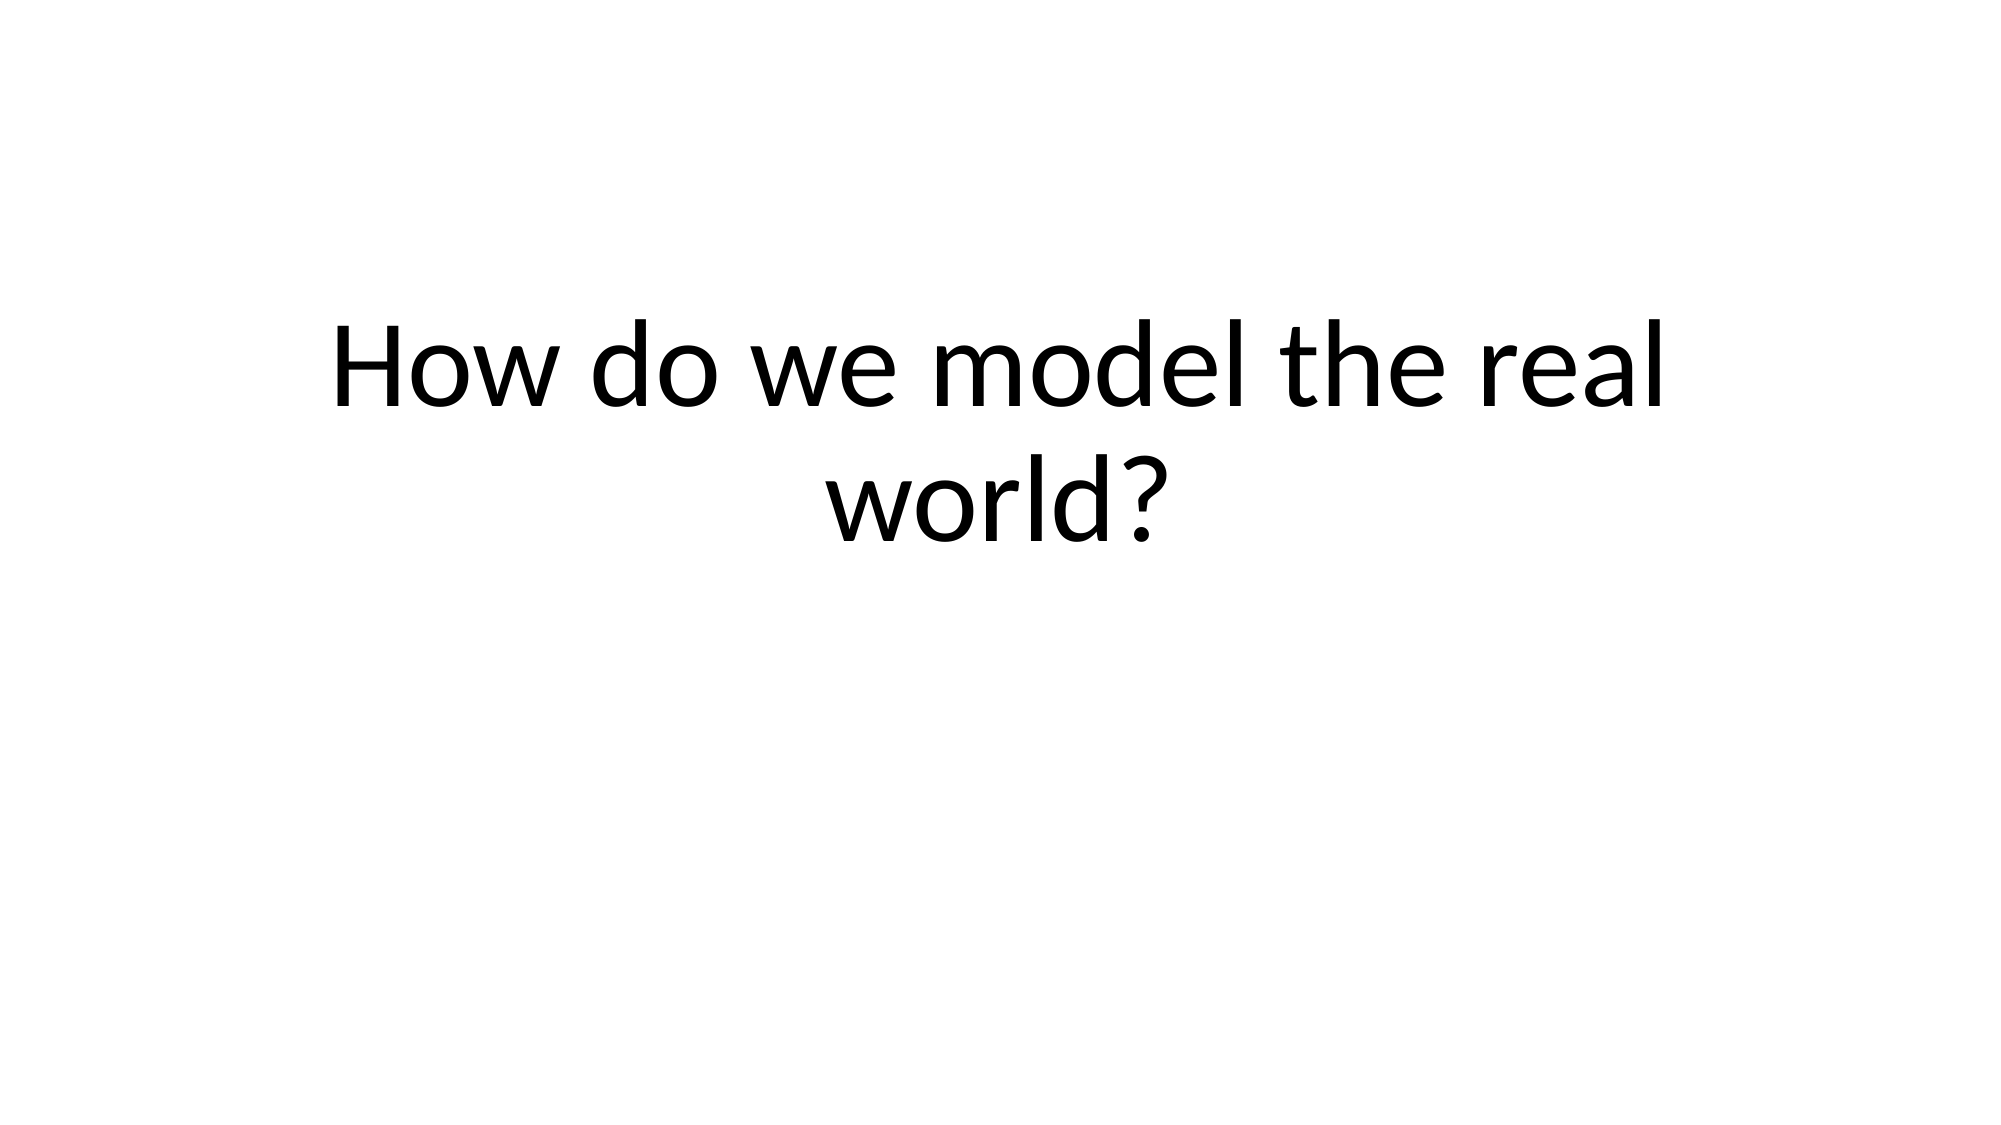

# How do we model the real world?